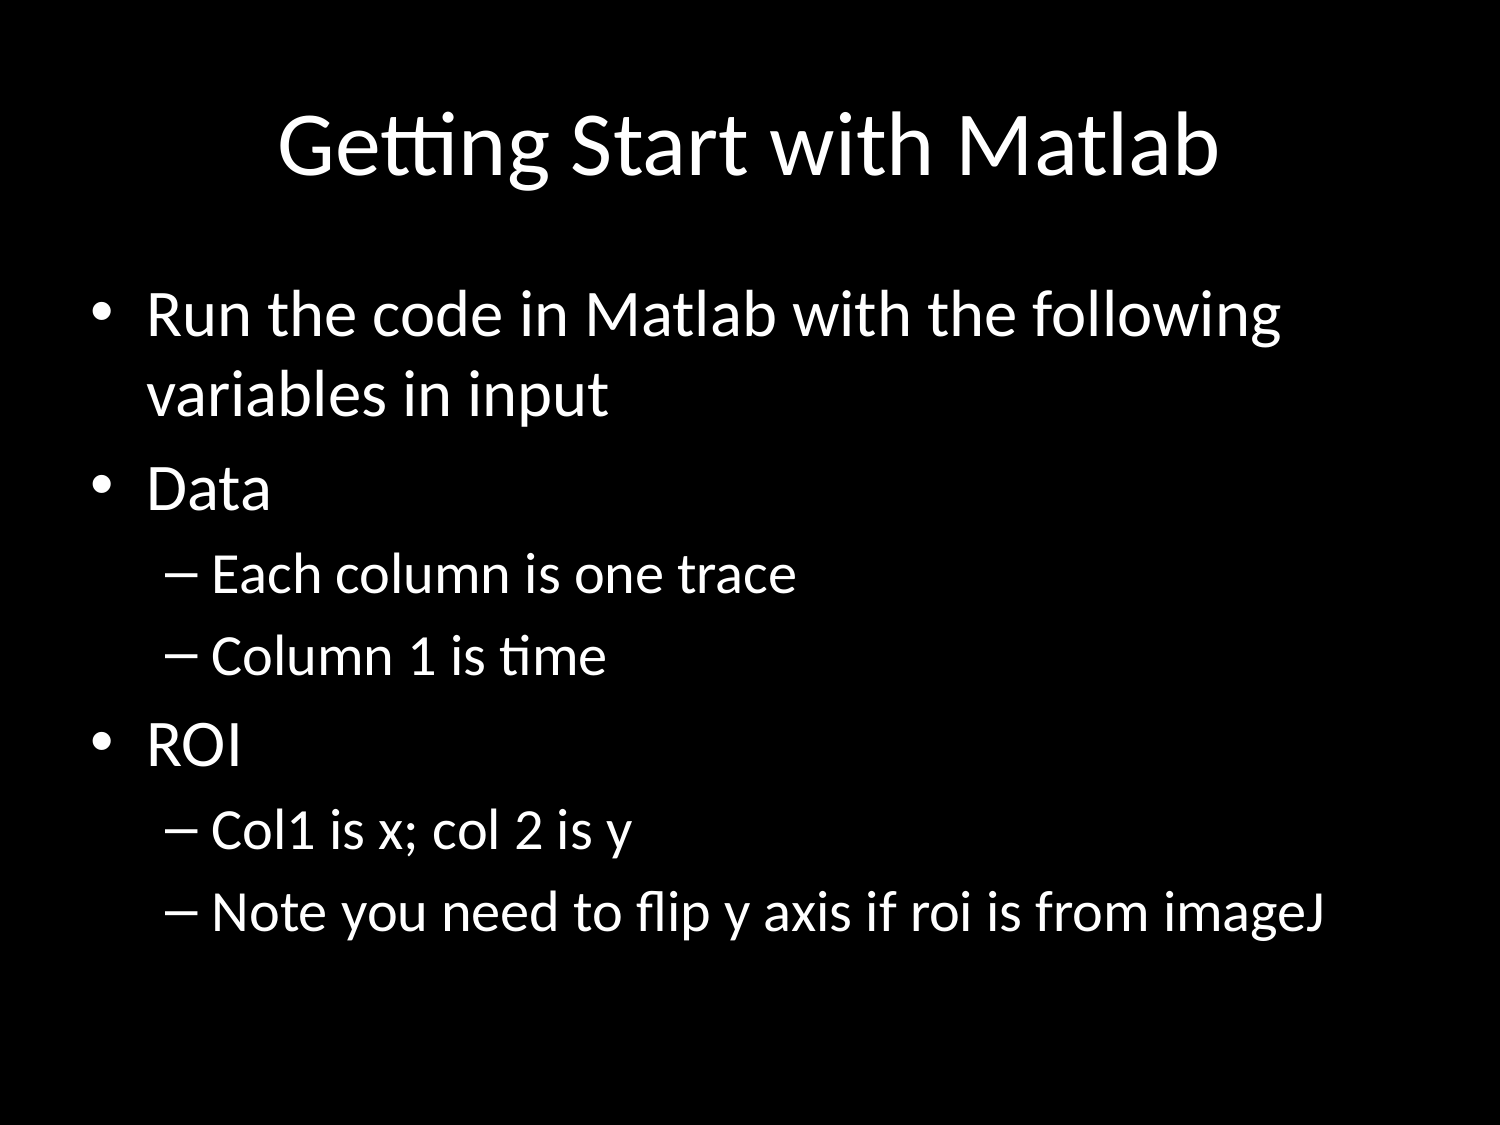

# Getting Start with Matlab
Run the code in Matlab with the following variables in input
Data
Each column is one trace
Column 1 is time
ROI
Col1 is x; col 2 is y
Note you need to flip y axis if roi is from imageJ